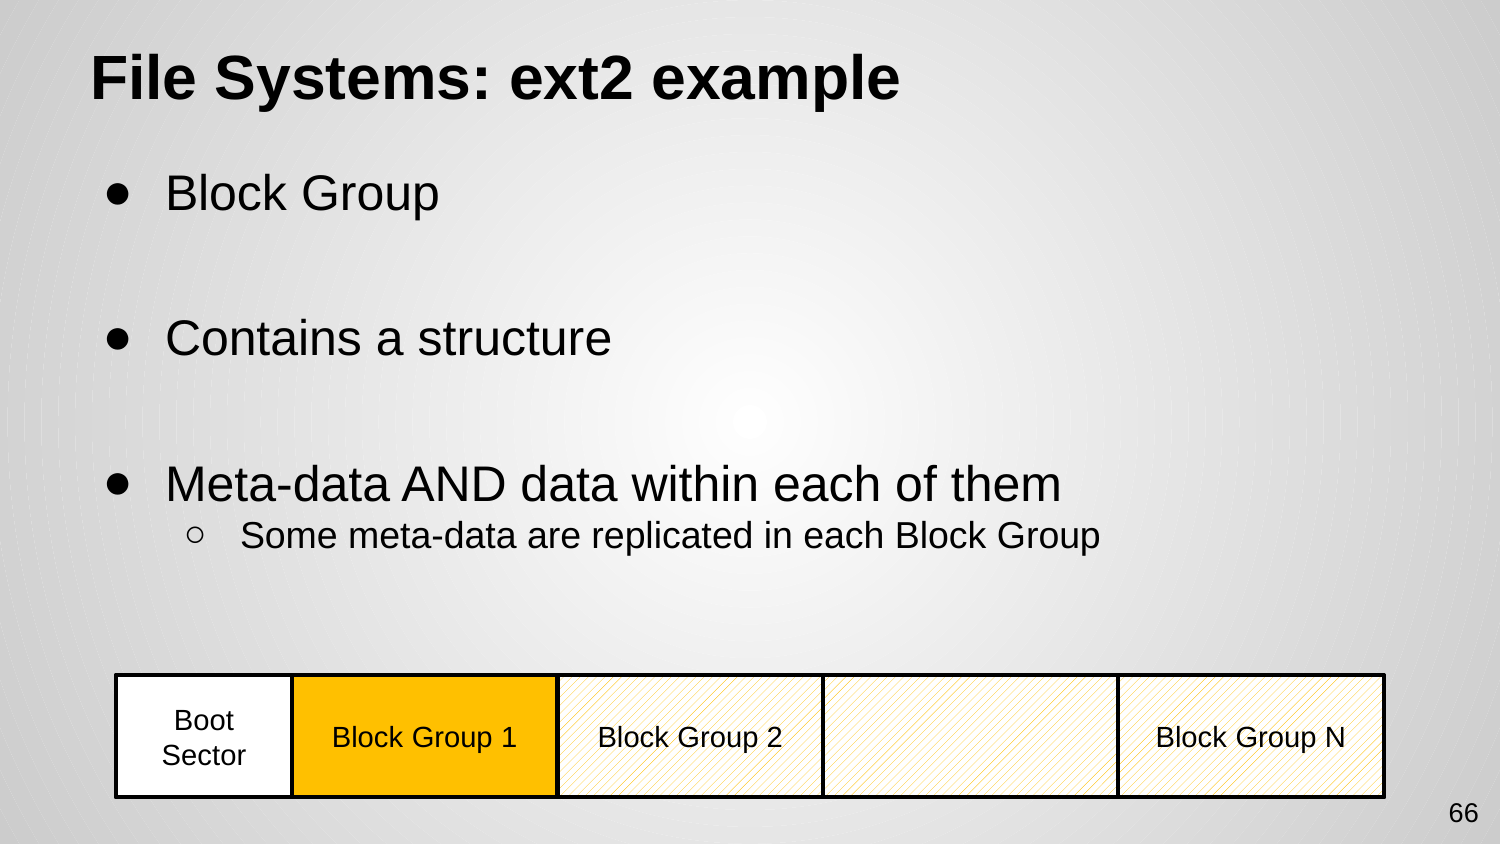

# File Systems: ext2 example
Block Group

Contains a structure

Meta-data AND data within each of them
Some meta-data are replicated in each Block Group

Block Group N
Block Group 2
Boot Sector

Block Group 1
66